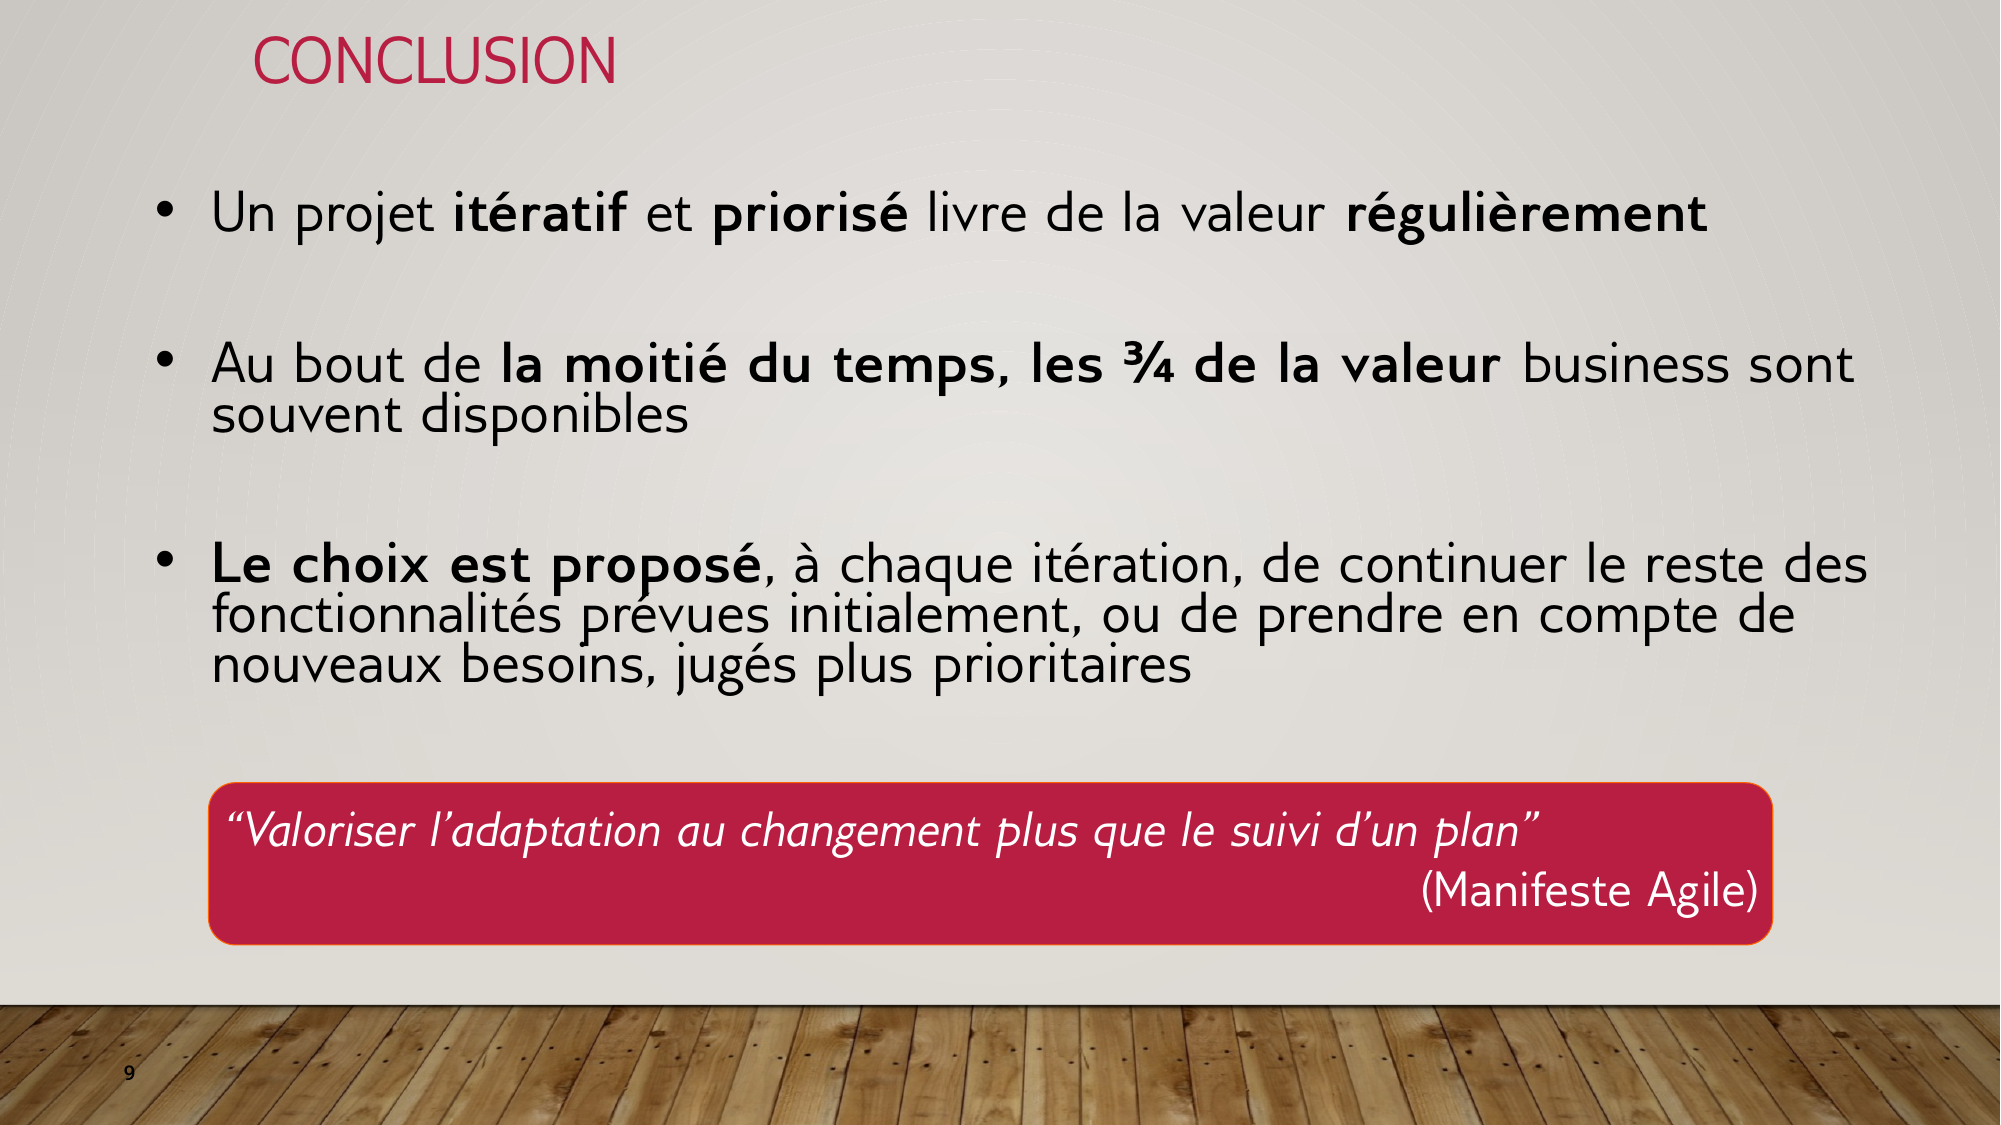

Conclusion
Un projet itératif et priorisé livre de la valeur régulièrement

Au bout de la moitié du temps, les ¾ de la valeur business sont souvent disponibles

Le choix est proposé, à chaque itération, de continuer le reste des fonctionnalités prévues initialement, ou de prendre en compte de nouveaux besoins, jugés plus prioritaires

“Valoriser l’adaptation au changement plus que le suivi d’un plan”
(Manifeste Agile)
9